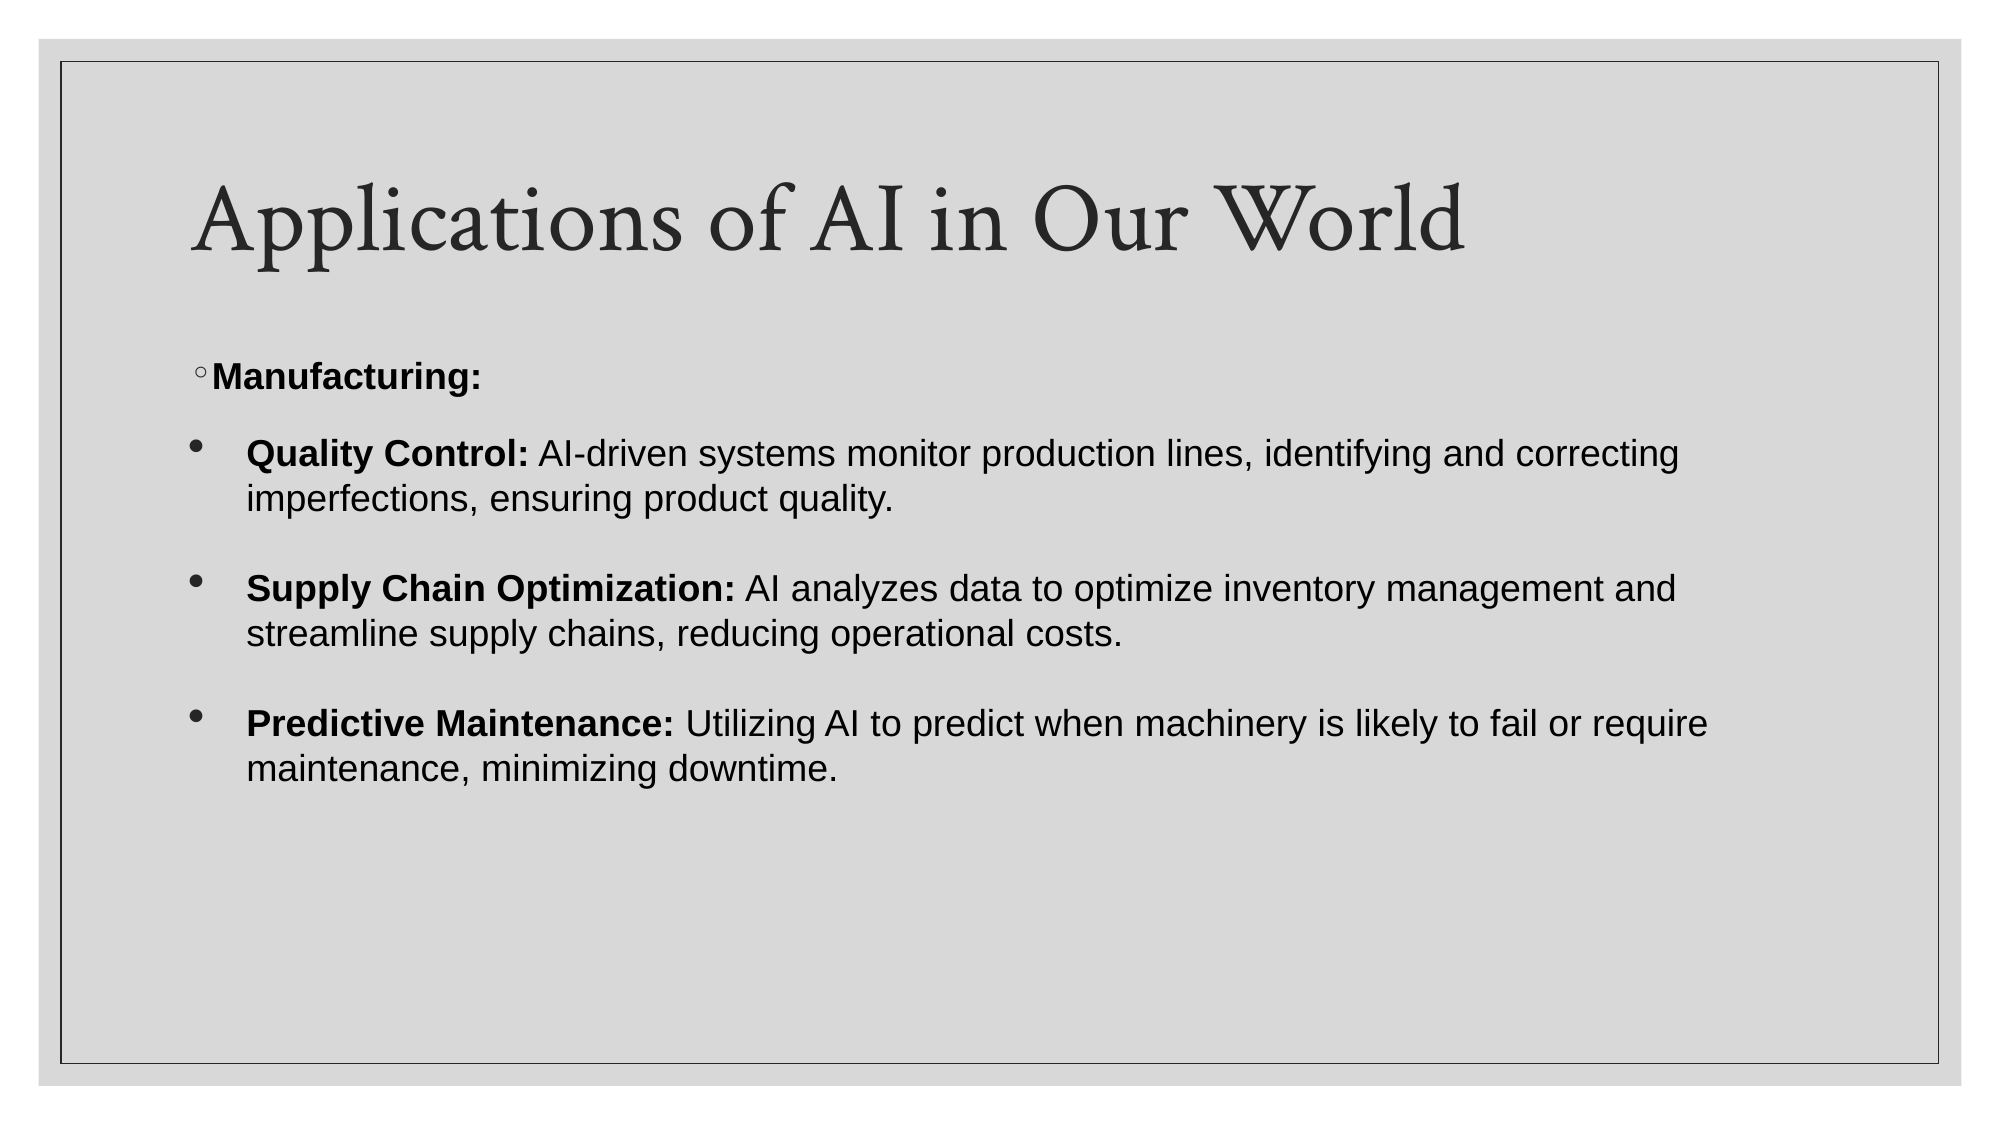

# Applications of AI in Our World
Manufacturing:
Quality Control: AI-driven systems monitor production lines, identifying and correcting imperfections, ensuring product quality.

Supply Chain Optimization: AI analyzes data to optimize inventory management and streamline supply chains, reducing operational costs.

Predictive Maintenance: Utilizing AI to predict when machinery is likely to fail or require maintenance, minimizing downtime.